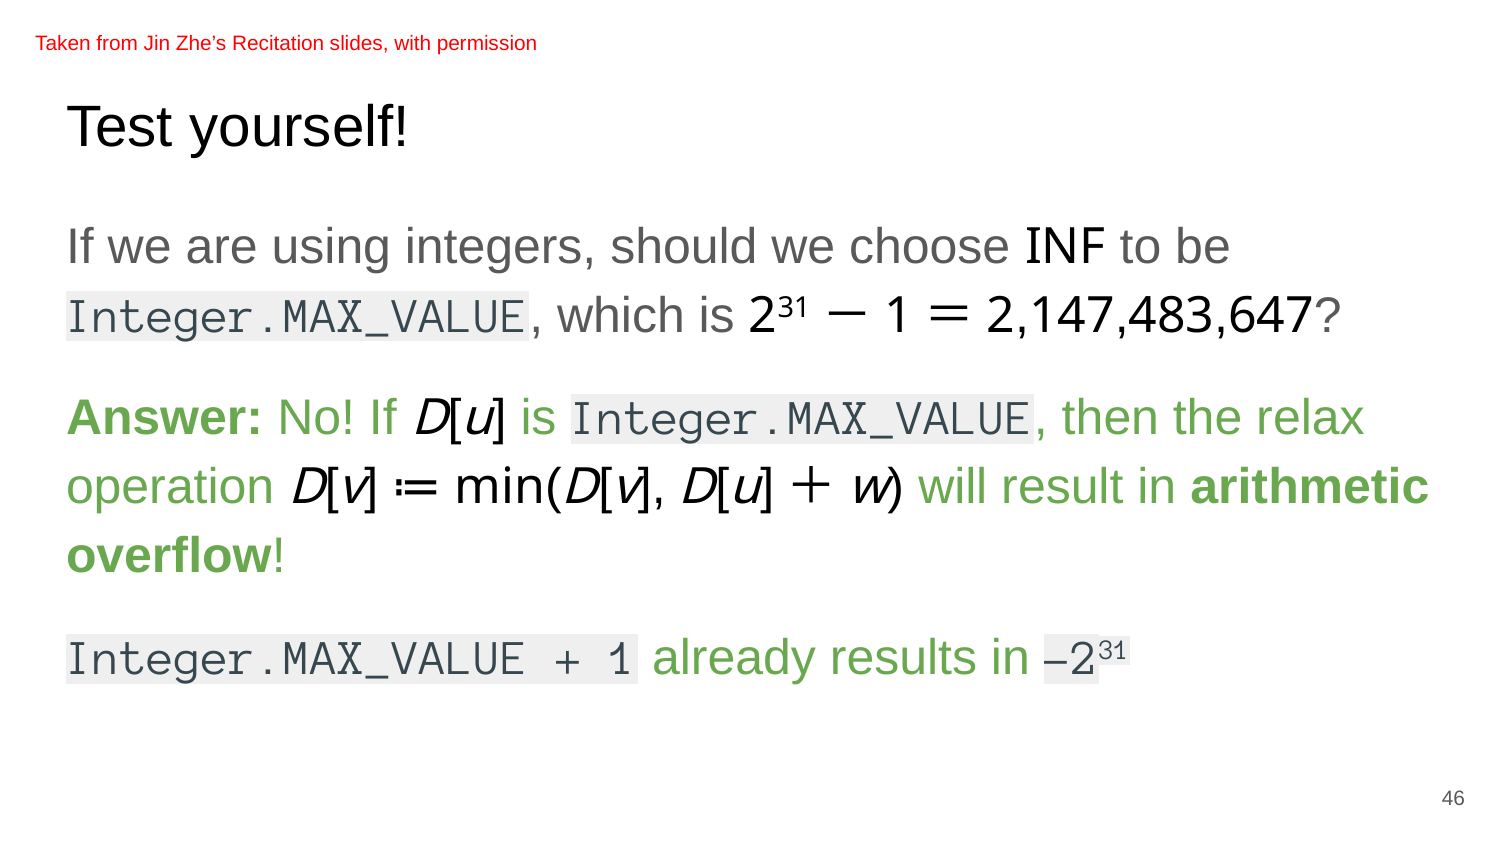

Taken from Jin Zhe’s Recitation slides, with permission
# Test yourself!
If we are using integers, should we choose INF to be Integer.MAX_VALUE, which is 231－1＝2,147,483,647?
Answer: No! If D[u] is Integer.MAX_VALUE, then the relax operation D[v] ≔ min(D[v], D[u]＋w) will result in arithmetic overflow!
Integer.MAX_VALUE + 1 already results in -231
46